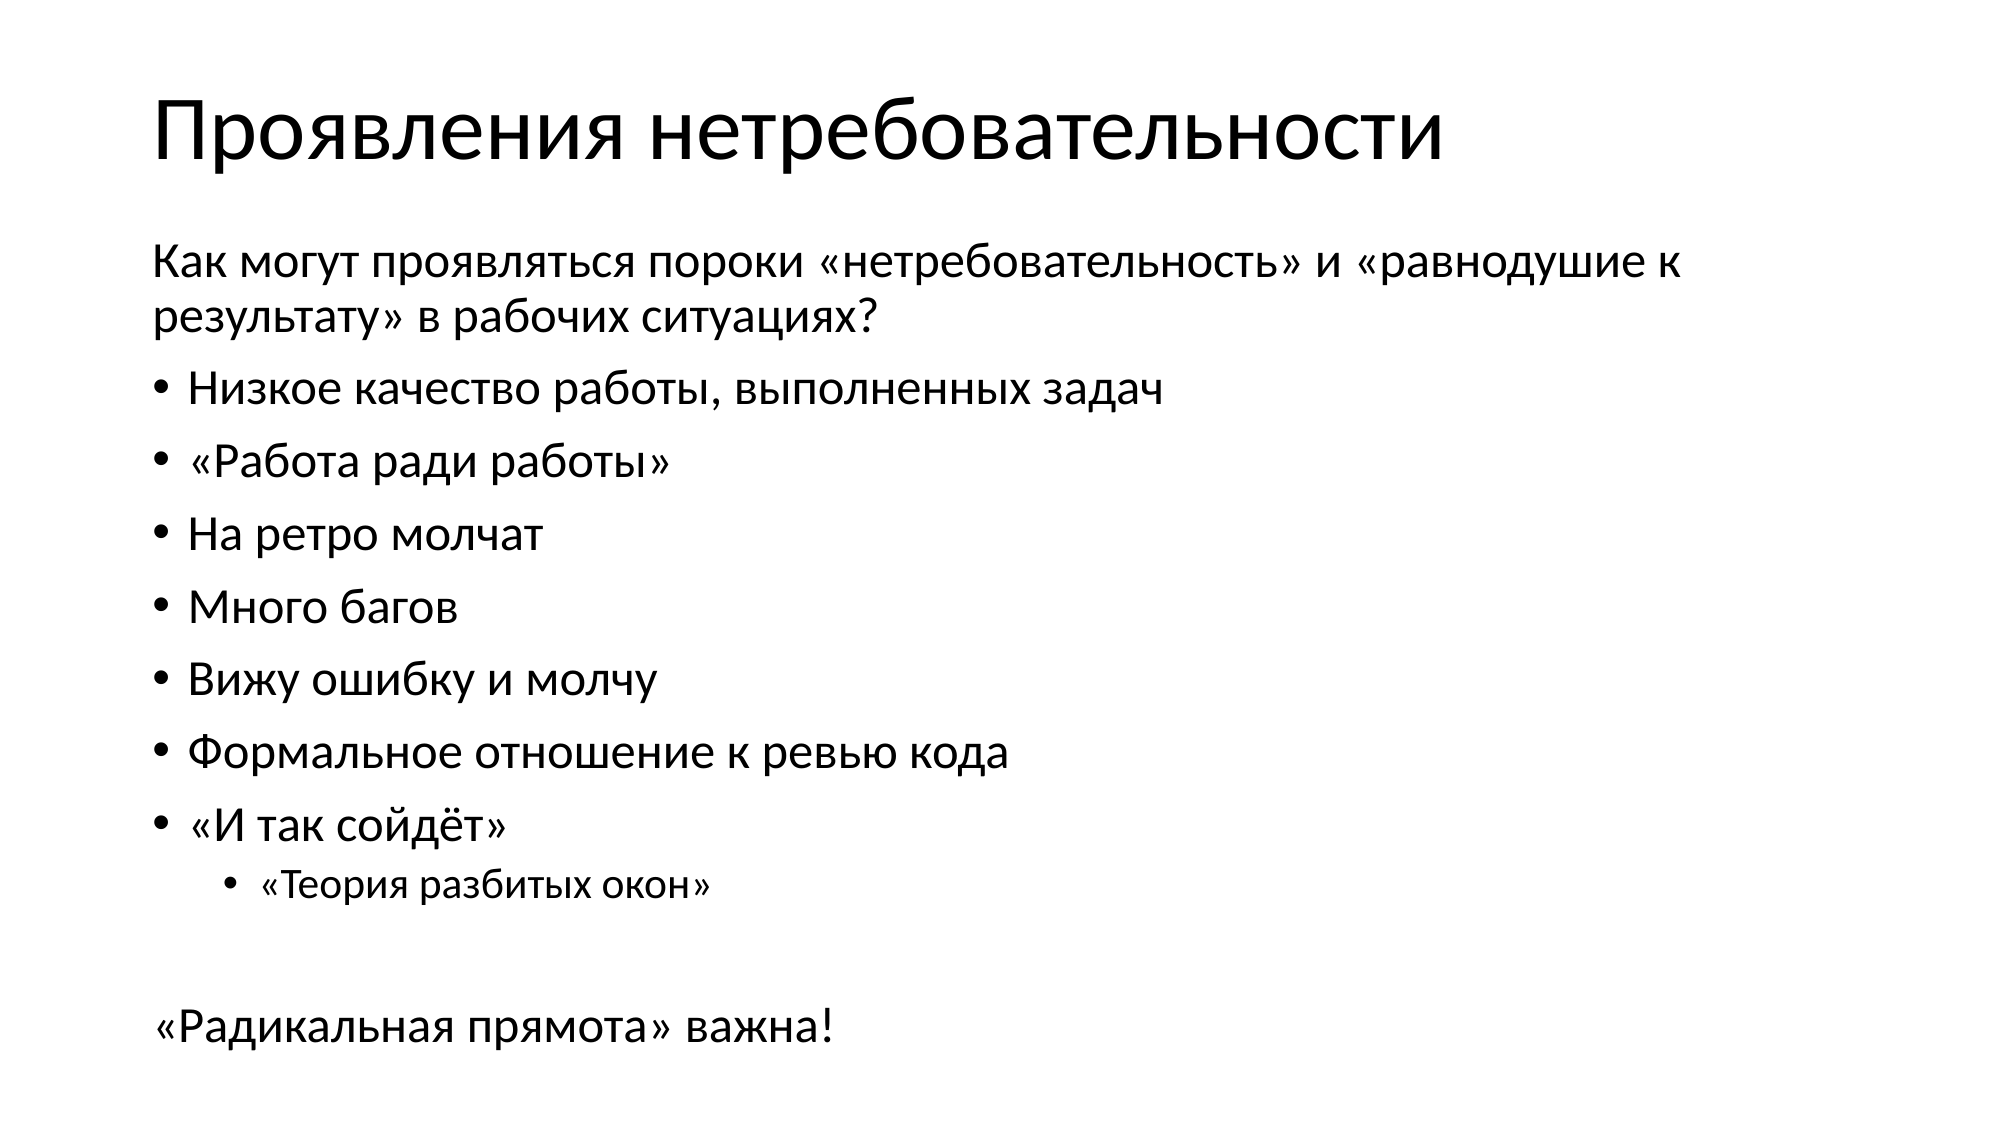

# Проявления нетребовательности
Как могут проявляться пороки «нетребовательность» и «равнодушие к результату» в рабочих ситуациях?
Низкое качество работы, выполненных задач
«Работа ради работы»
На ретро молчат
Много багов
Вижу ошибку и молчу
Формальное отношение к ревью кода
«И так сойдёт»
«Теория разбитых окон»

«Радикальная прямота» важна!